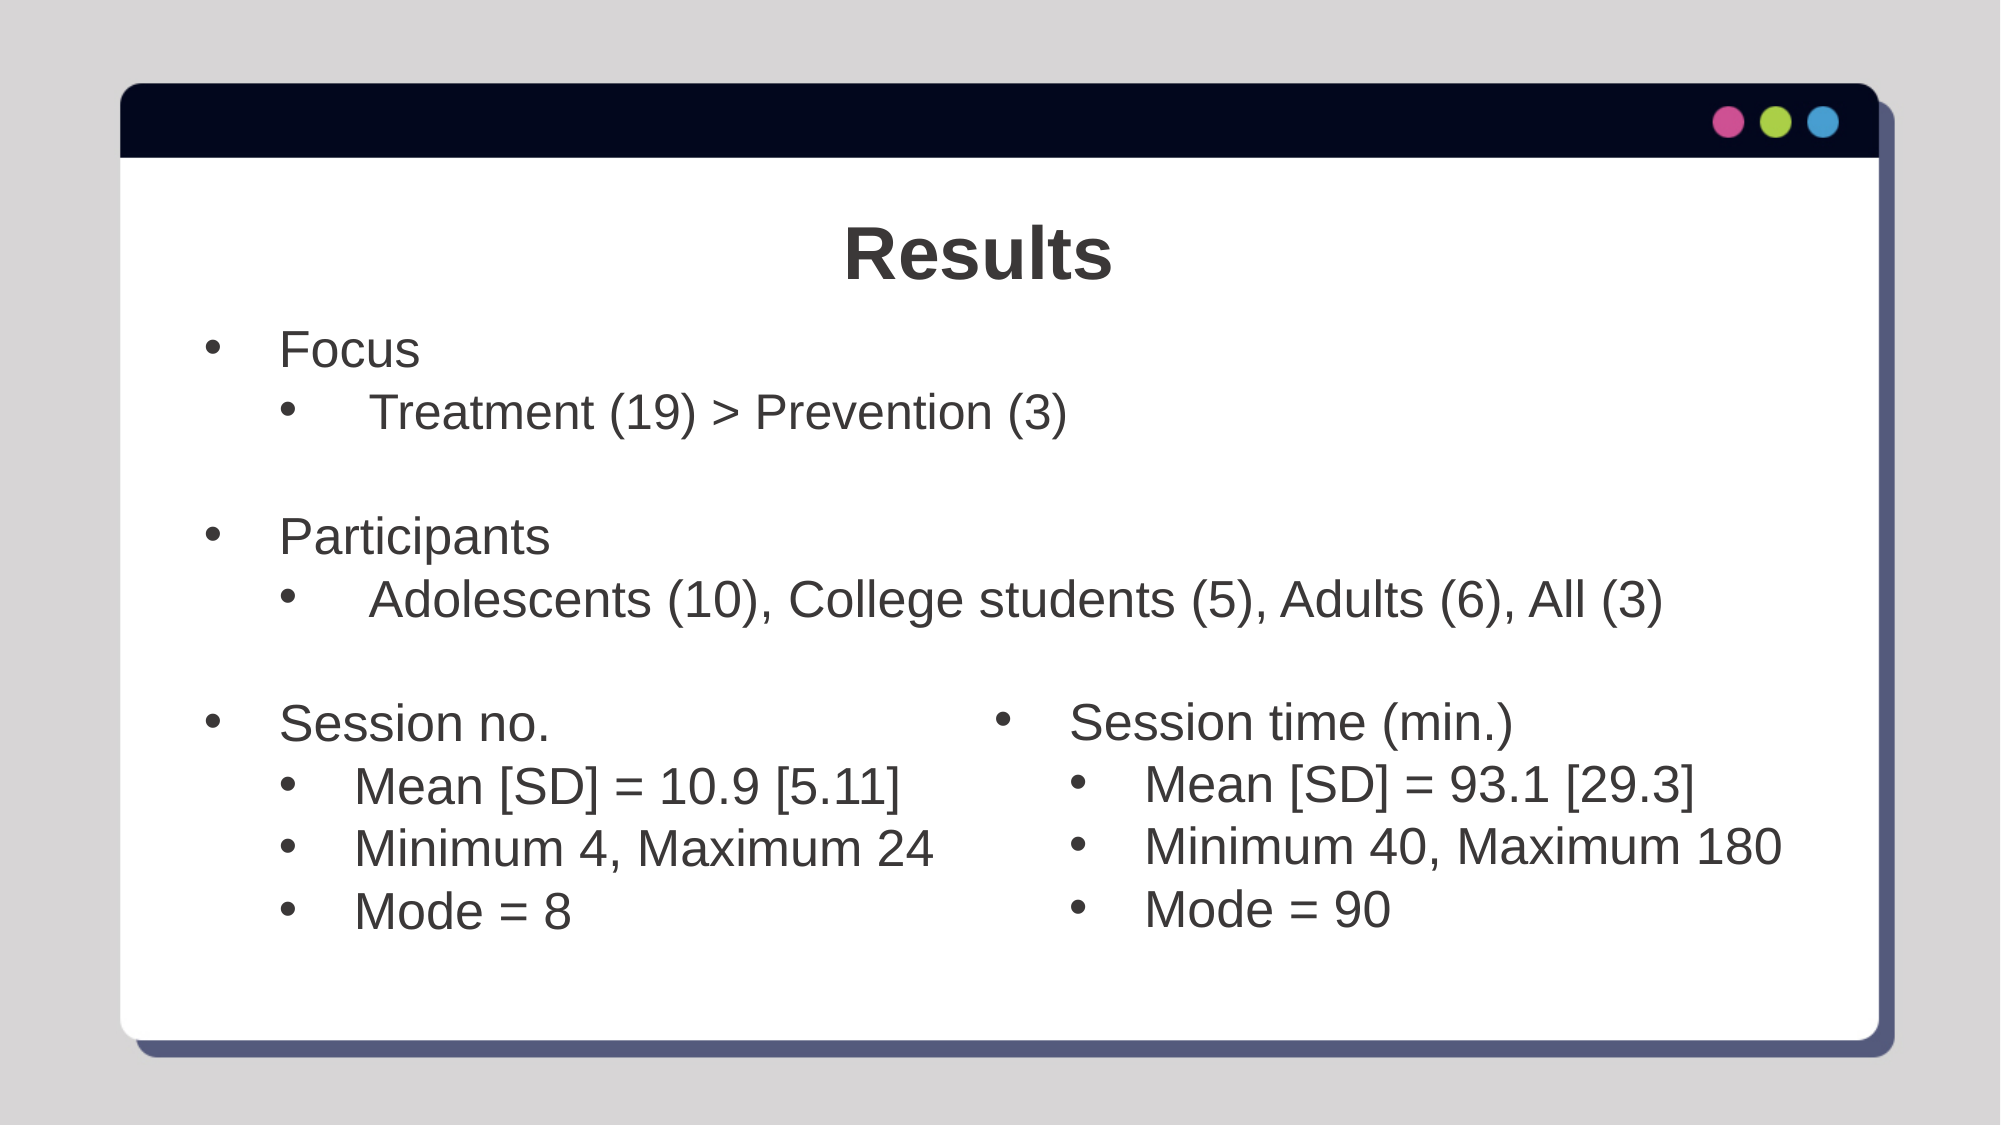

Results
Focus
 Treatment (19) > Prevention (3)

Participants
 Adolescents (10), College students (5), Adults (6), All (3)

Session no.
Mean [SD] = 10.9 [5.11]
Minimum 4, Maximum 24
Mode = 8

Session time (min.)
Mean [SD] = 93.1 [29.3]
Minimum 40, Maximum 180
Mode = 90